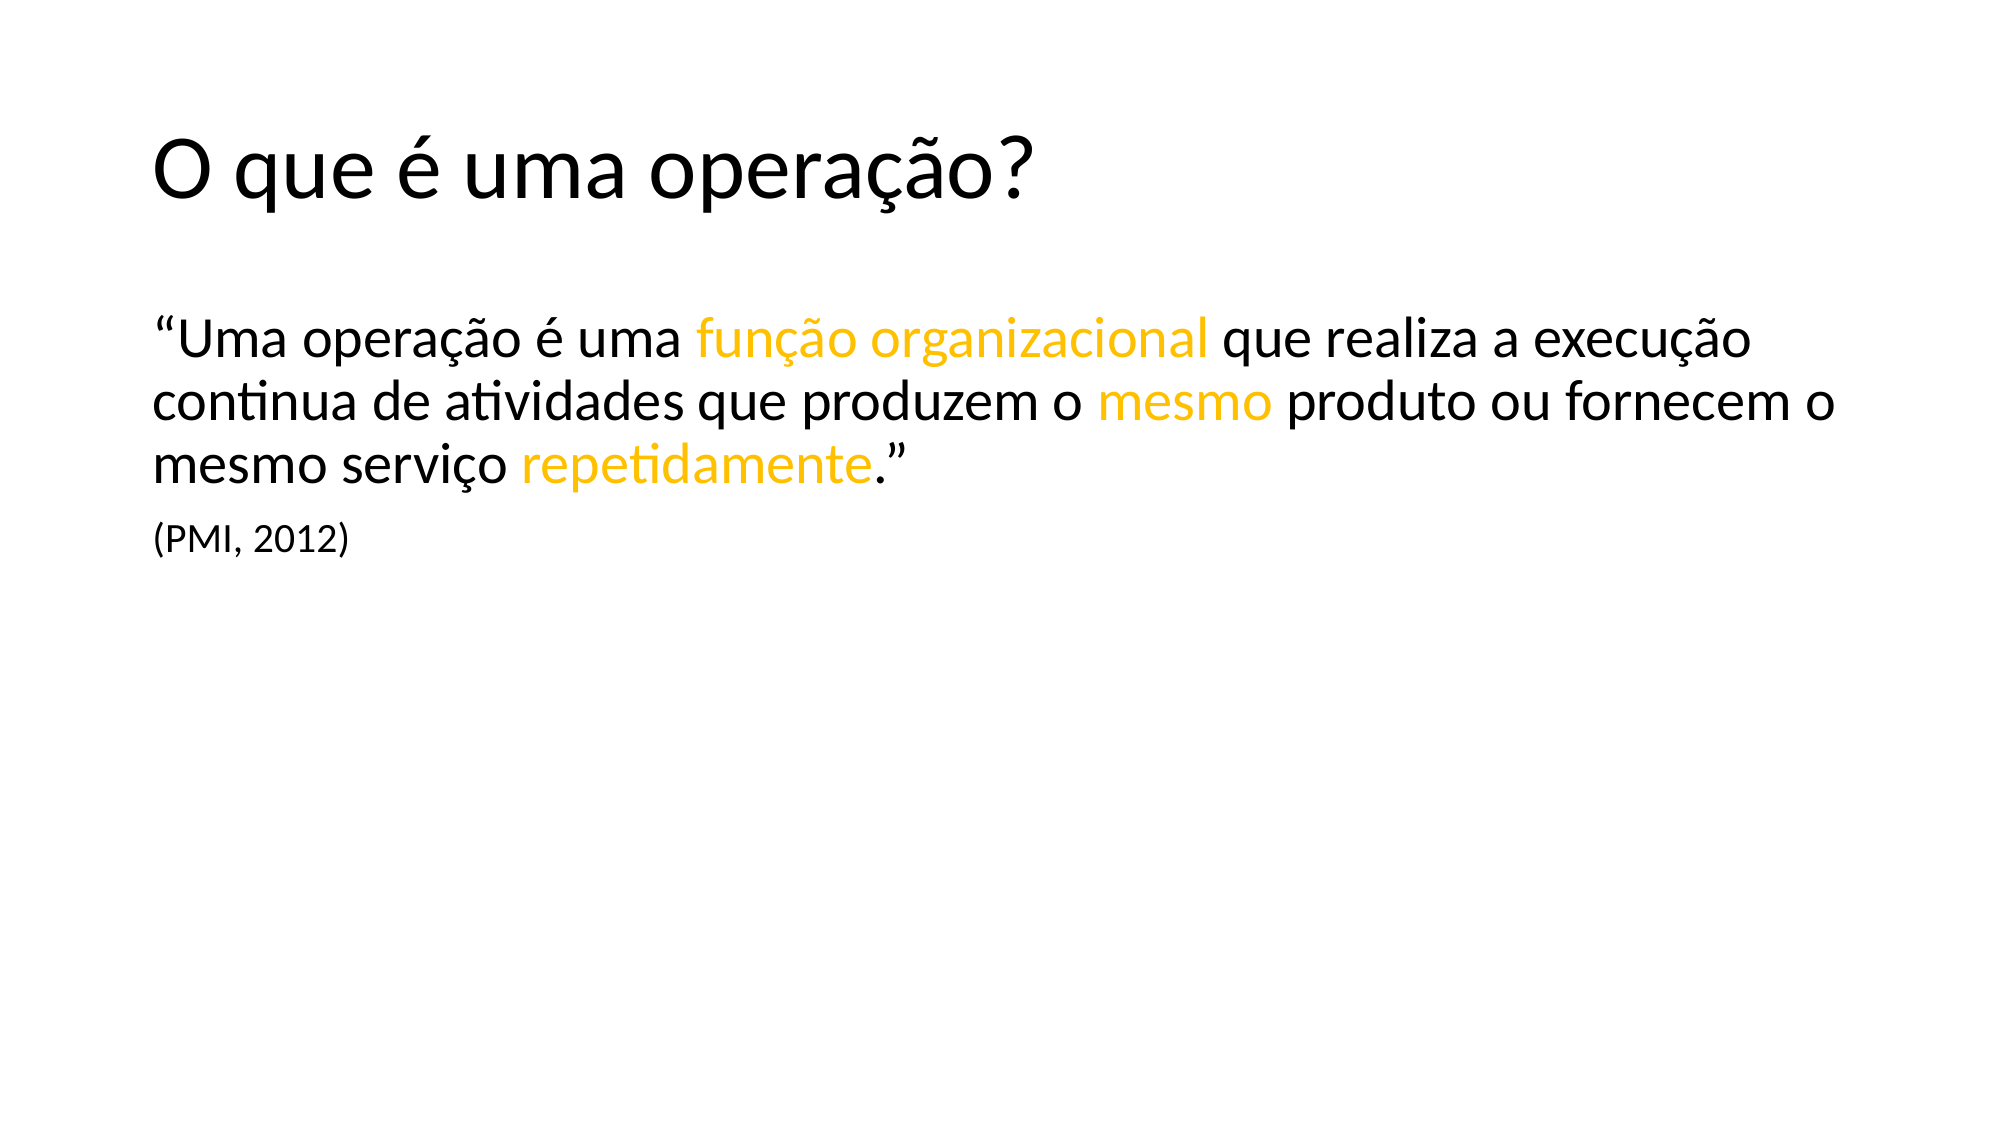

# O que é uma operação?
“Uma operação é uma função organizacional que realiza a execução continua de atividades que produzem o mesmo produto ou fornecem o mesmo serviço repetidamente.”
(PMI, 2012)